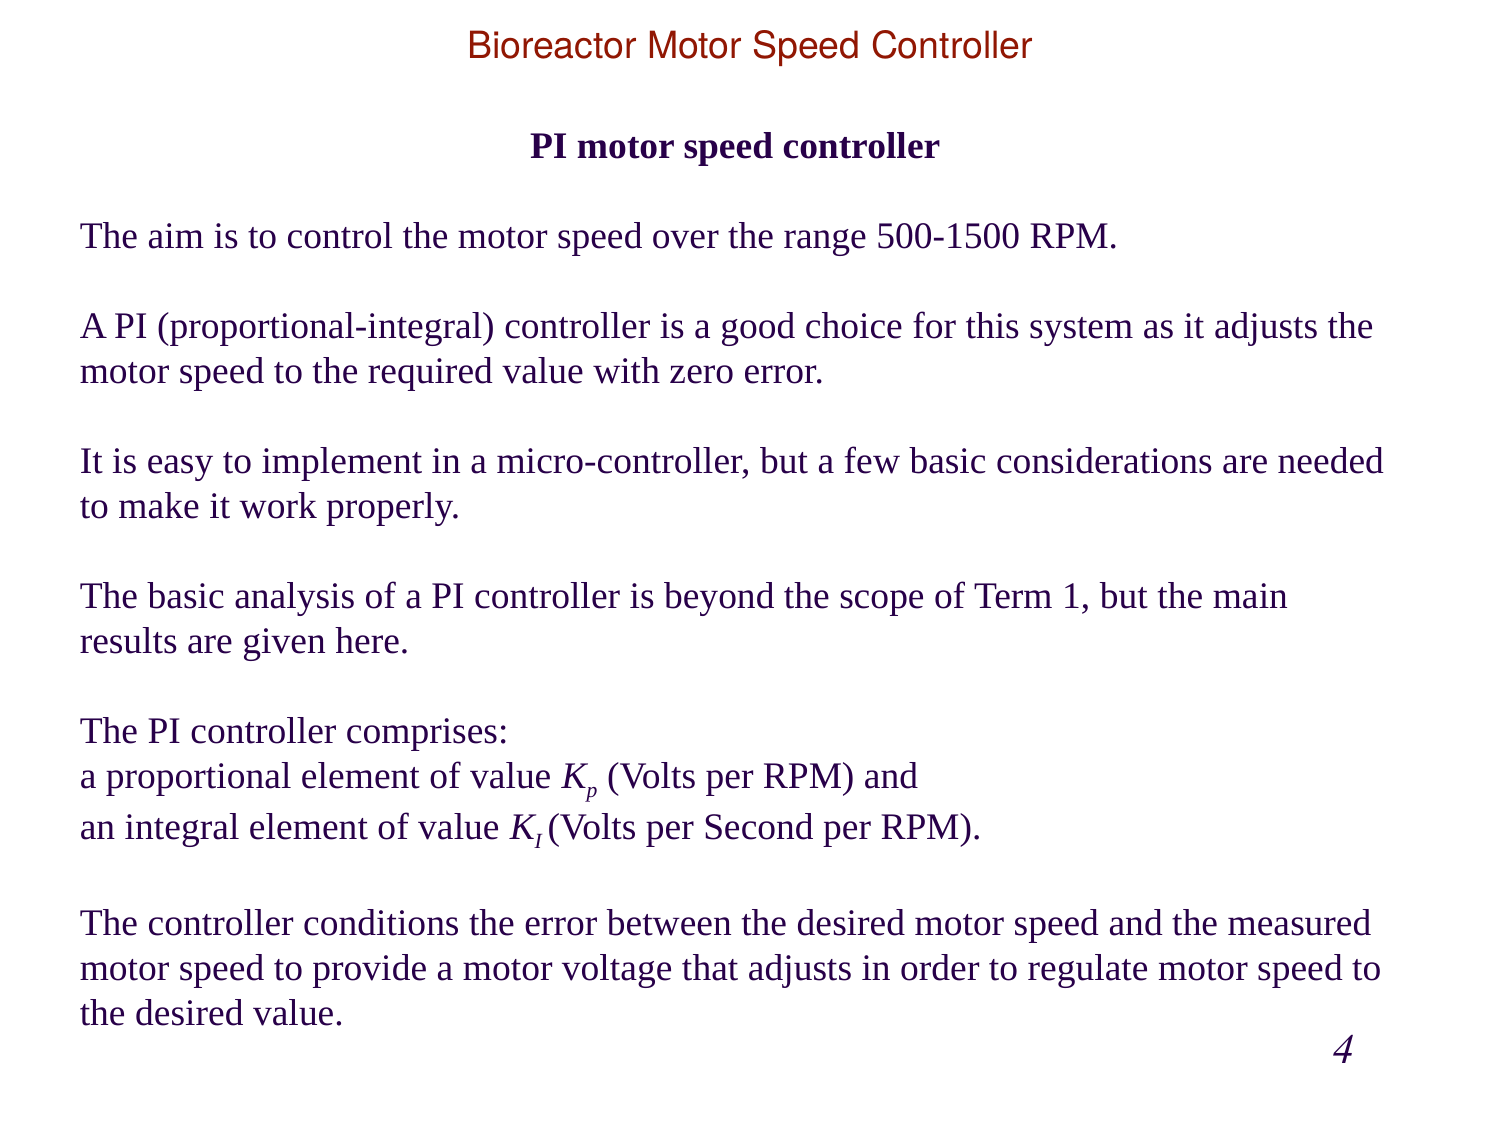

Bioreactor Motor Speed Controller
PI motor speed controller

The aim is to control the motor speed over the range 500-1500 RPM.

A PI (proportional-integral) controller is a good choice for this system as it adjusts the motor speed to the required value with zero error.

It is easy to implement in a micro-controller, but a few basic considerations are needed to make it work properly.

The basic analysis of a PI controller is beyond the scope of Term 1, but the main results are given here.

The PI controller comprises:
a proportional element of value Kp (Volts per RPM) and
an integral element of value KI (Volts per Second per RPM).

The controller conditions the error between the desired motor speed and the measured motor speed to provide a motor voltage that adjusts in order to regulate motor speed to the desired value.